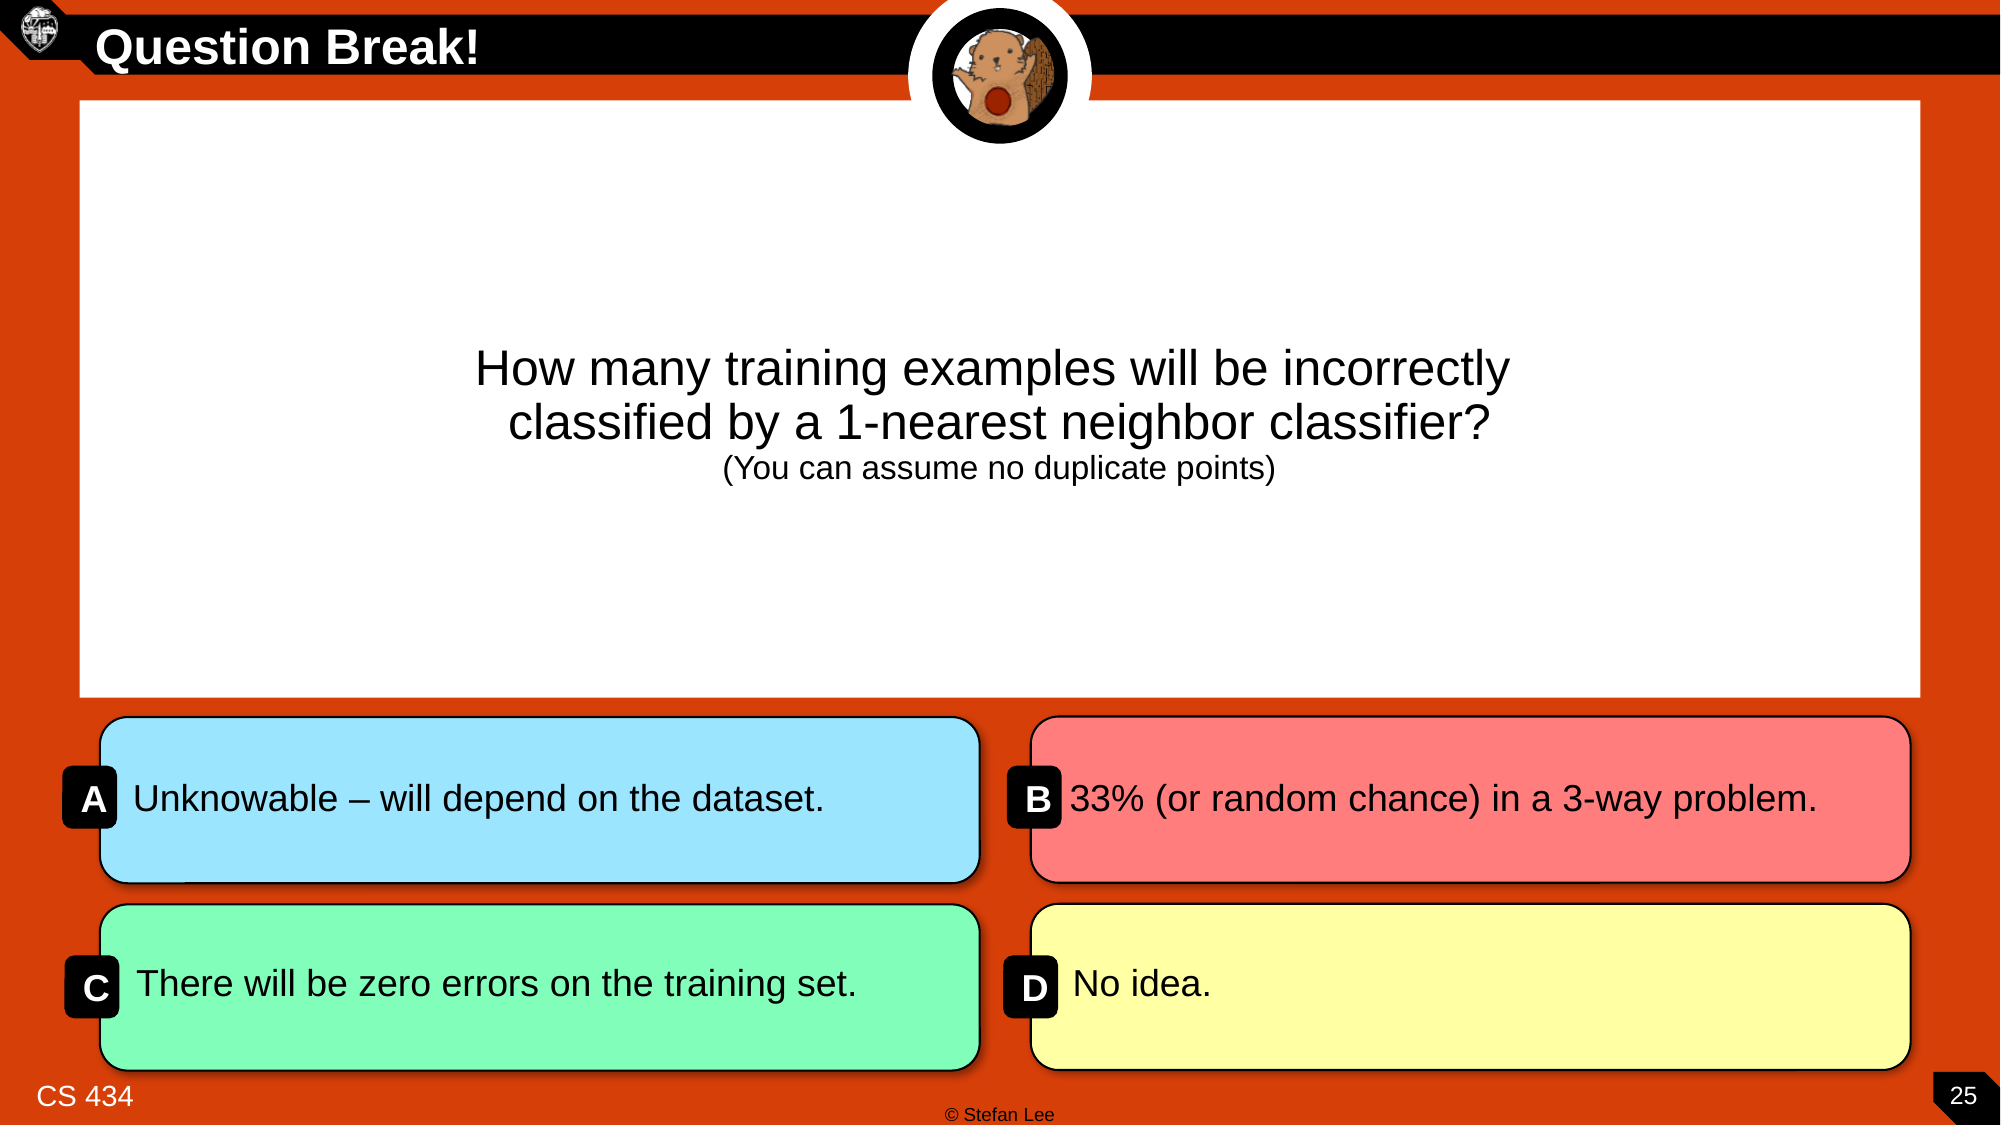

How many training examples will be incorrectly
classified by a 1-nearest neighbor classifier?
(You can assume no duplicate points)
Unknowable – will depend on the dataset.
33% (or random chance) in a 3-way problem.
There will be zero errors on the training set.
No idea.
25